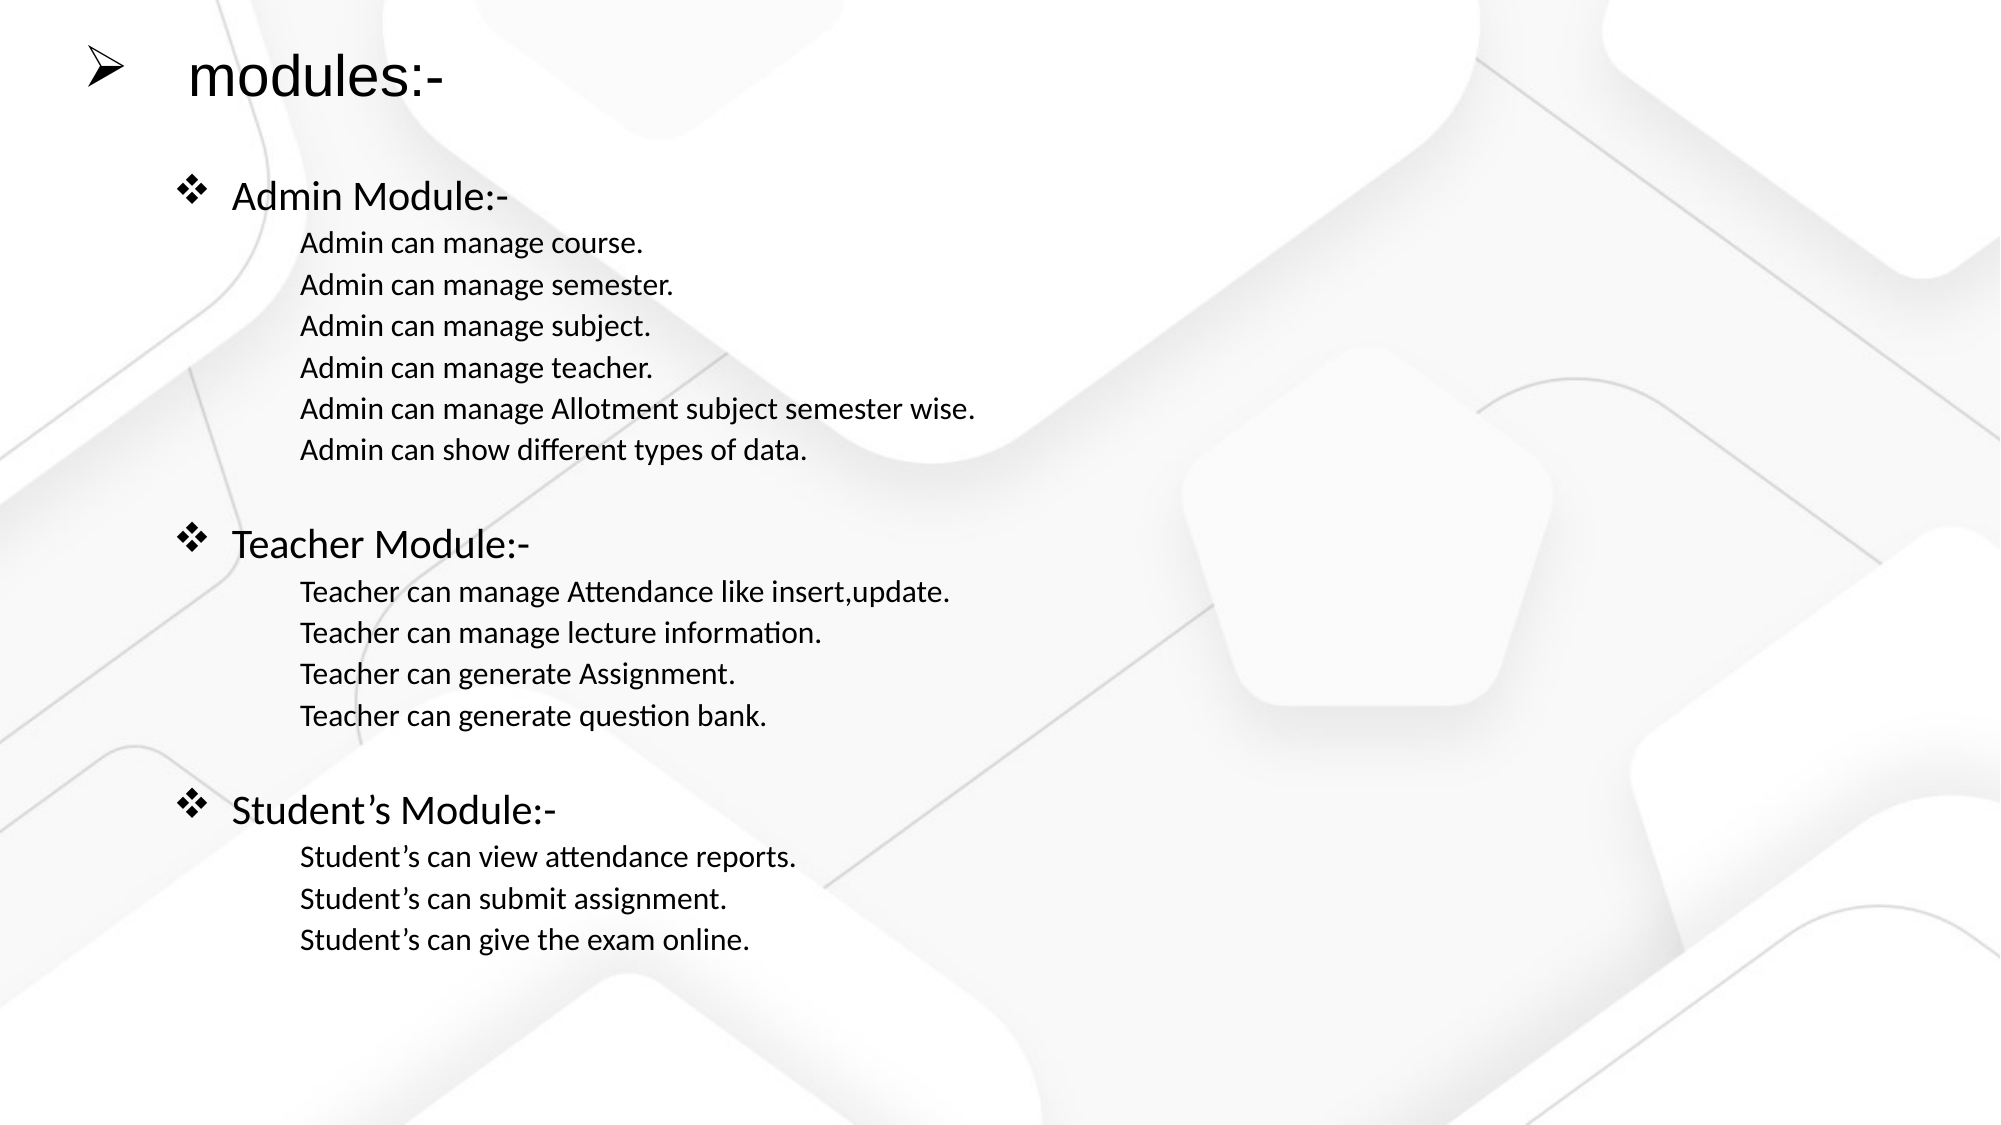

modules:-
  Admin Module:-
Admin can manage course.
Admin can manage semester.
Admin can manage subject.
Admin can manage teacher.
Admin can manage Allotment subject semester wise.
Admin can show different types of data.

  Teacher Module:-
Teacher can manage Attendance like insert,update.
Teacher can manage lecture information.
Teacher can generate Assignment.
Teacher can generate question bank.

  Student’s Module:-
Student’s can view attendance reports.
Student’s can submit assignment.
Student’s can give the exam online.